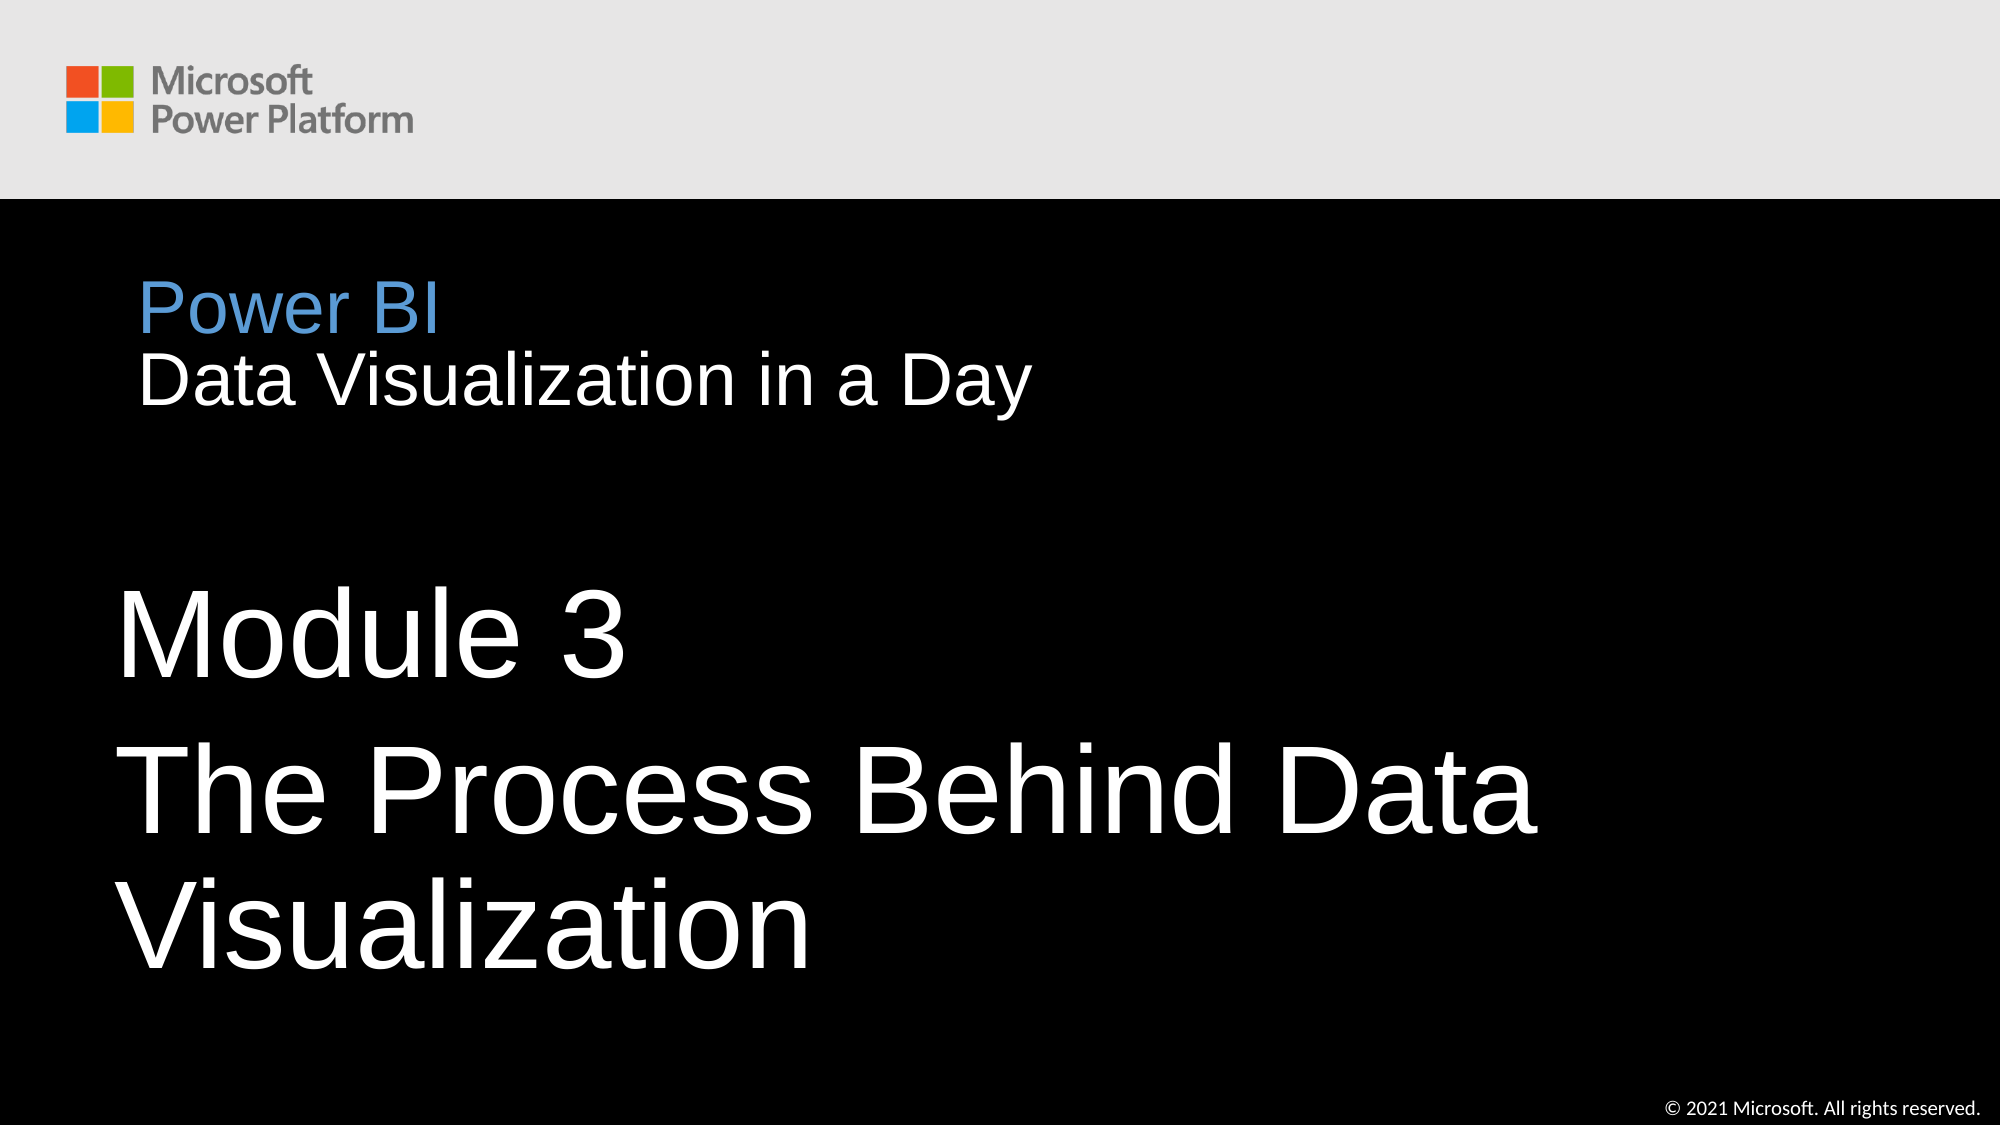

# Power BI Data Visualization in a Day
Module 3
The Process Behind Data Visualization
© 2021 Microsoft. All rights reserved.